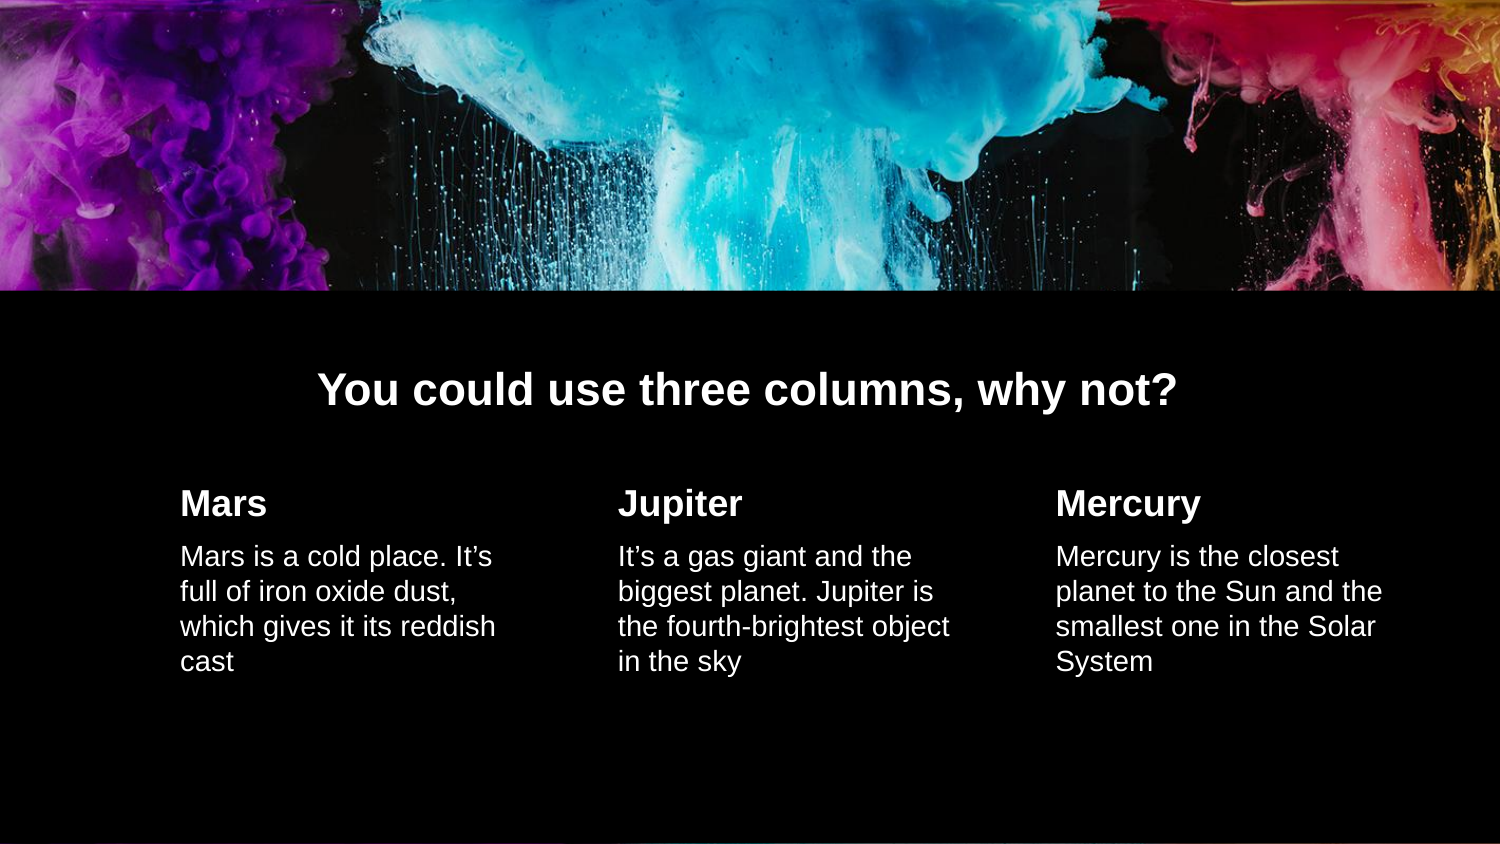

# You could use three columns, why not?
Mars
Jupiter
Mercury
Mars is a cold place. It’s full of iron oxide dust, which gives it its reddish cast
It’s a gas giant and the biggest planet. Jupiter is the fourth-brightest object in the sky
Mercury is the closest planet to the Sun and the smallest one in the Solar System